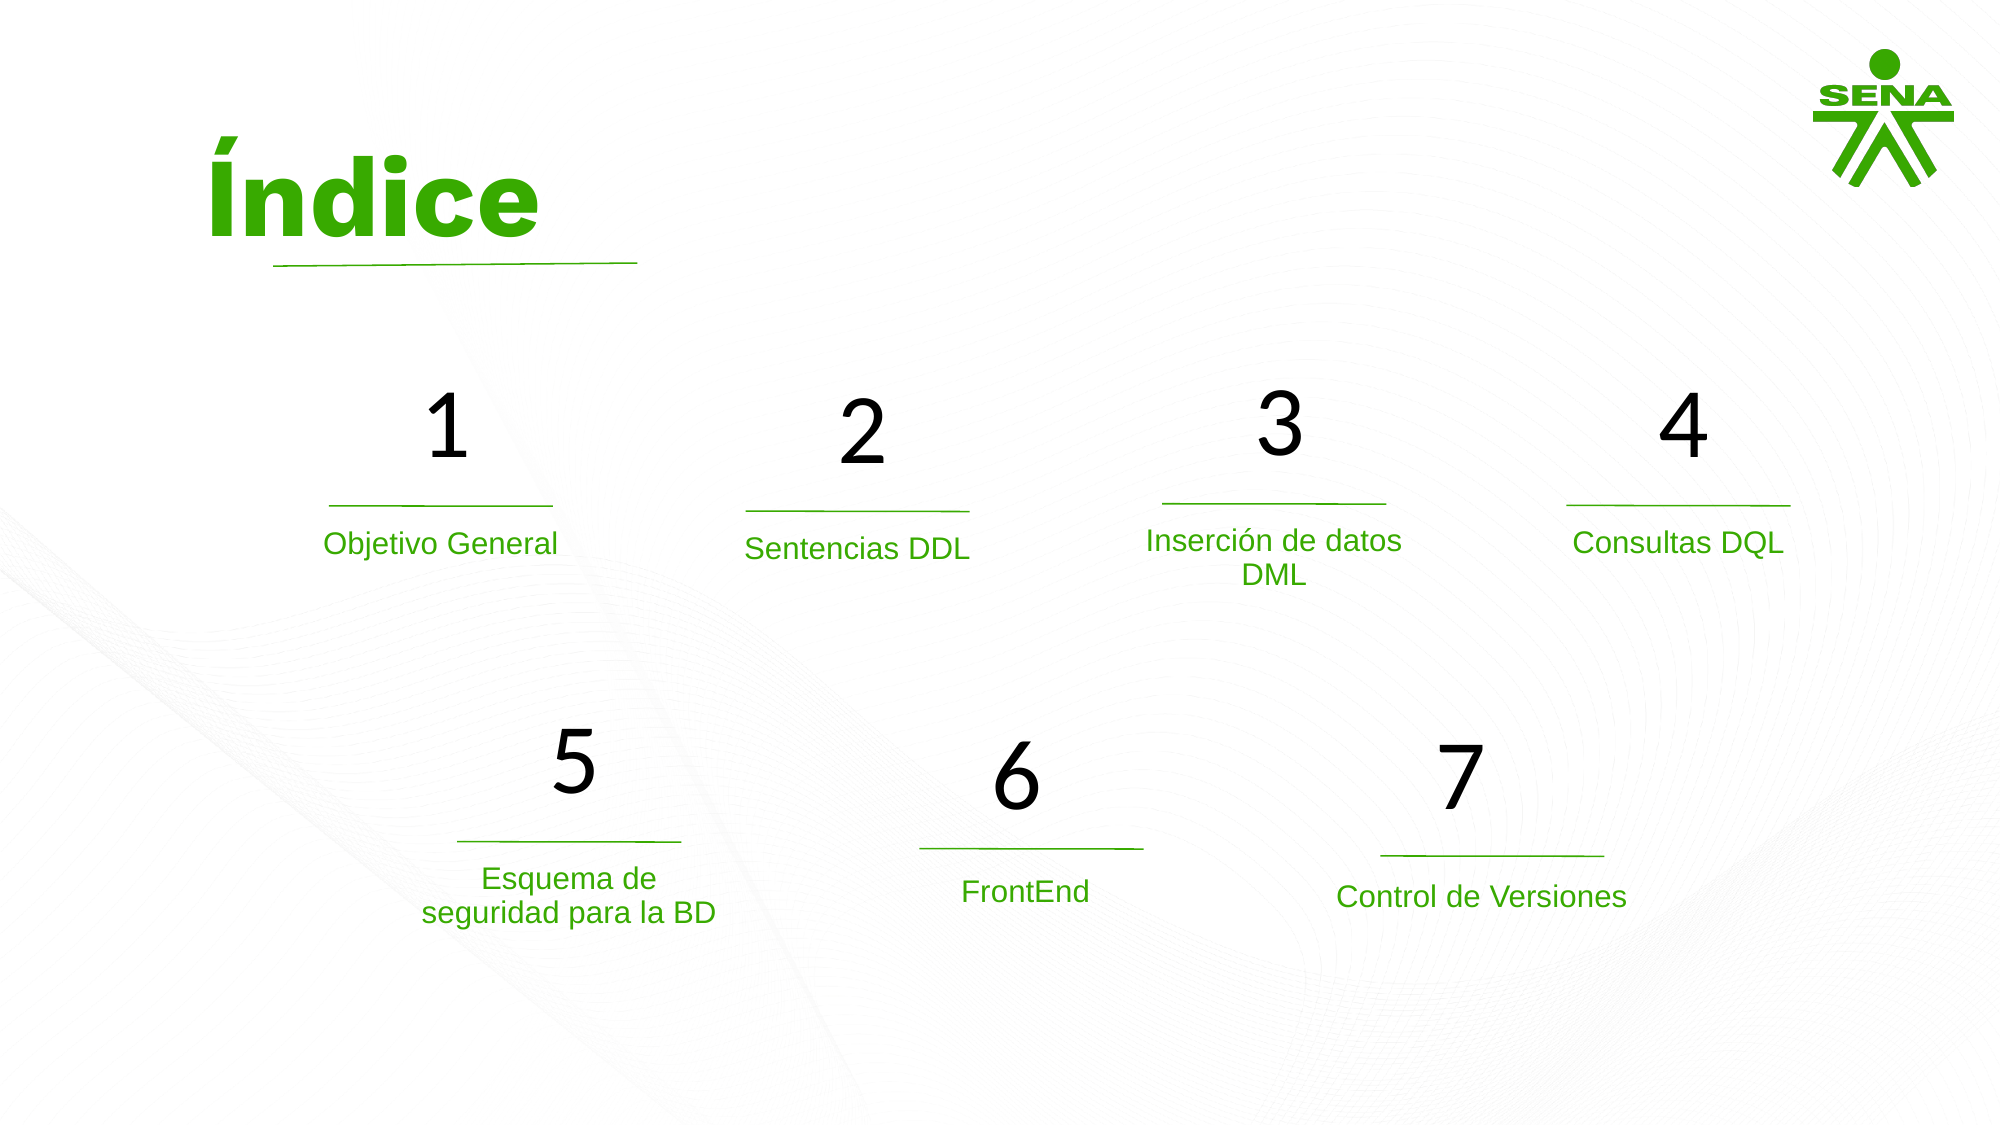

Índice
3
4
1
2
Inserción de datos
DML
Consultas DQL
Objetivo General
Sentencias DDL
5
7
6
Esquema de seguridad para la BD
FrontEnd
Control de Versiones